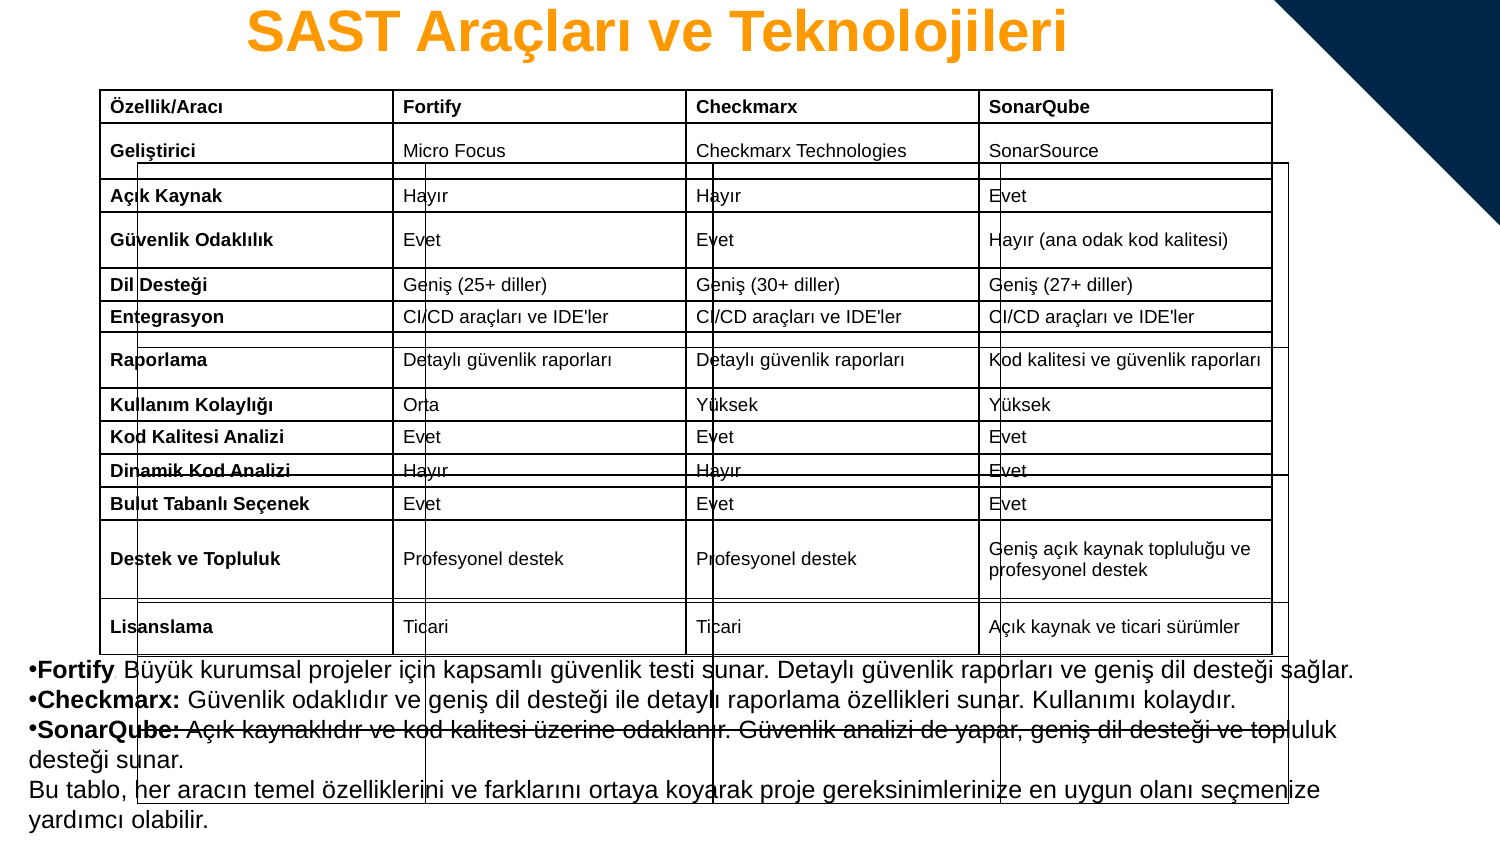

SAST Araçları ve Teknolojileri

| Özellik/Aracı | Fortify | Checkmarx | SonarQube |
| --- | --- | --- | --- |
| Geliştirici | Micro Focus | Checkmarx Technologies | SonarSource |
| Açık Kaynak | Hayır | Hayır | Evet |
| Güvenlik Odaklılık | Evet | Evet | Hayır (ana odak kod kalitesi) |
| Dil Desteği | Geniş (25+ diller) | Geniş (30+ diller) | Geniş (27+ diller) |
| Entegrasyon | CI/CD araçları ve IDE'ler | CI/CD araçları ve IDE'ler | CI/CD araçları ve IDE'ler |
| Raporlama | Detaylı güvenlik raporları | Detaylı güvenlik raporları | Kod kalitesi ve güvenlik raporları |
| Kullanım Kolaylığı | Orta | Yüksek | Yüksek |
| Kod Kalitesi Analizi | Evet | Evet | Evet |
| Dinamik Kod Analizi | Hayır | Hayır | Evet |
| Bulut Tabanlı Seçenek | Evet | Evet | Evet |
| Destek ve Topluluk | Profesyonel destek | Profesyonel destek | Geniş açık kaynak topluluğu ve profesyonel destek |
| Lisanslama | Ticari | Ticari | Açık kaynak ve ticari sürümler |
|  |  |  |  |
| --- | --- | --- | --- |
|  |  |  |  |
|  |  |  |  |
|  |  |  |  |
|  |  |  |  |
|  |  |  |  |
Fortify: Büyük kurumsal projeler için kapsamlı güvenlik testi sunar. Detaylı güvenlik raporları ve geniş dil desteği sağlar.
Checkmarx: Güvenlik odaklıdır ve geniş dil desteği ile detaylı raporlama özellikleri sunar. Kullanımı kolaydır.
SonarQube: Açık kaynaklıdır ve kod kalitesi üzerine odaklanır. Güvenlik analizi de yapar, geniş dil desteği ve topluluk desteği sunar.
Bu tablo, her aracın temel özelliklerini ve farklarını ortaya koyarak proje gereksinimlerinize en uygun olanı seçmenize yardımcı olabilir.